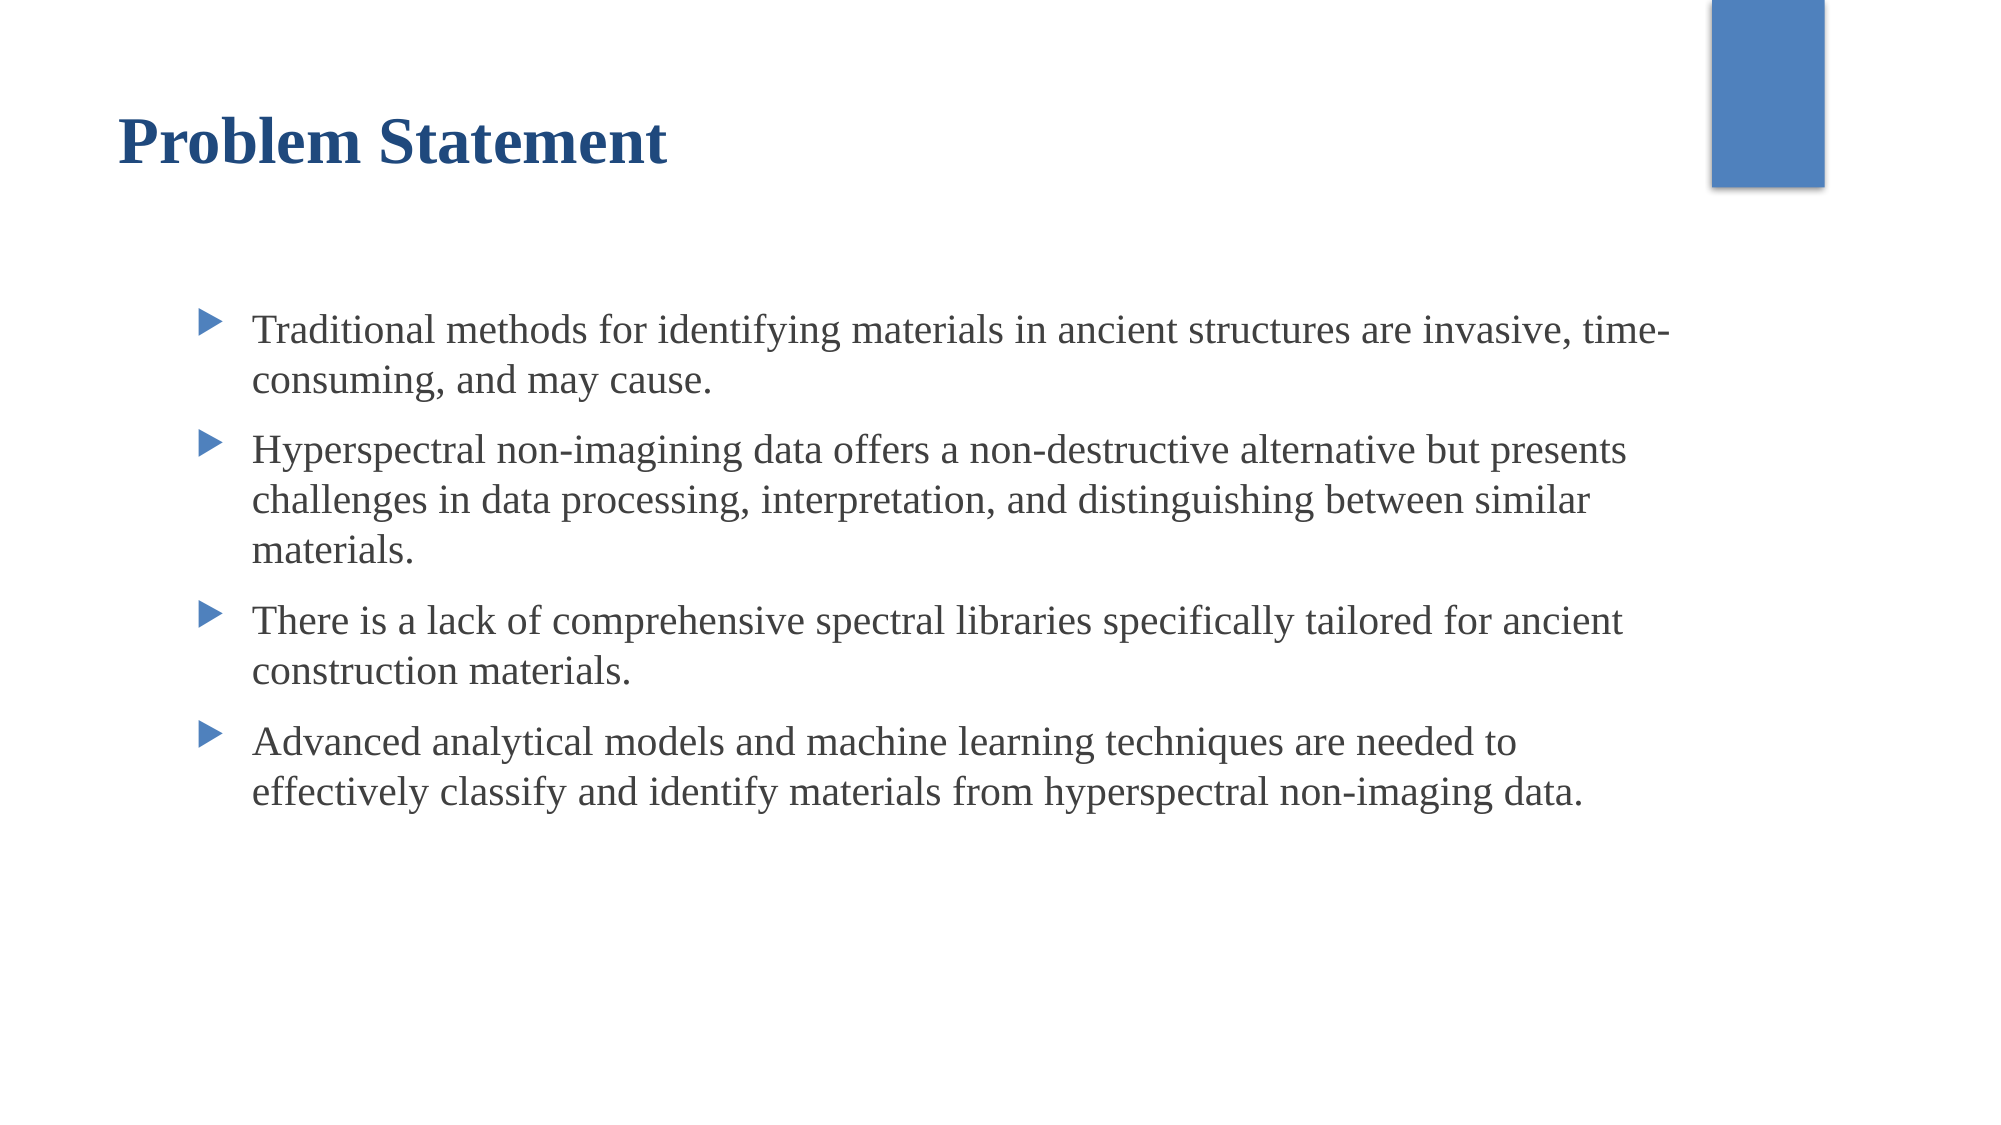

Problem Statement
Traditional methods for identifying materials in ancient structures are invasive, time-consuming, and may cause.
Hyperspectral non-imagining data offers a non-destructive alternative but presents challenges in data processing, interpretation, and distinguishing between similar materials.
There is a lack of comprehensive spectral libraries specifically tailored for ancient construction materials.
Advanced analytical models and machine learning techniques are needed to effectively classify and identify materials from hyperspectral non-imaging data.